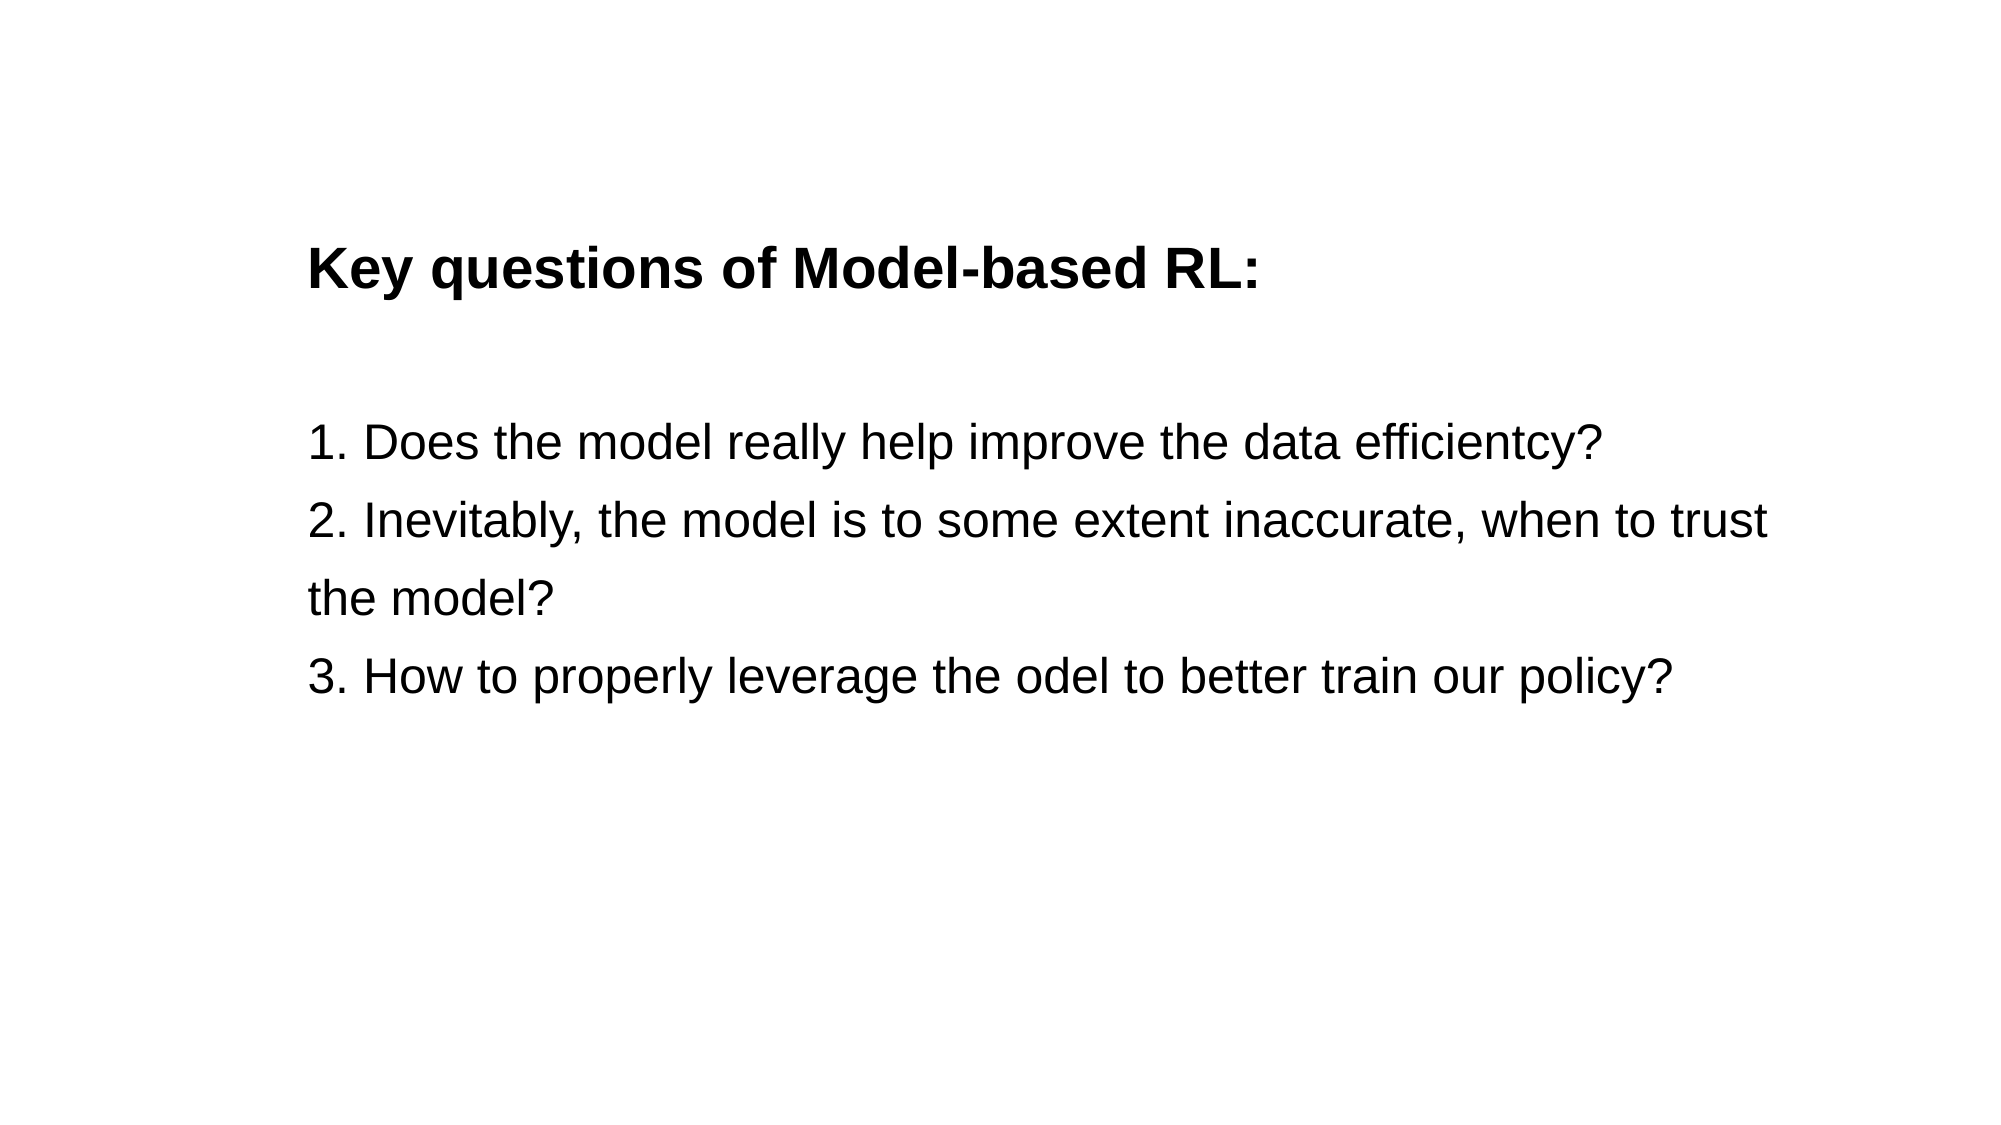

Key questions of Model-based RL:

1. Does the model really help improve the data efficientcy?
2. Inevitably, the model is to some extent inaccurate, when to trust the model?
3. How to properly leverage the odel to better train our policy?